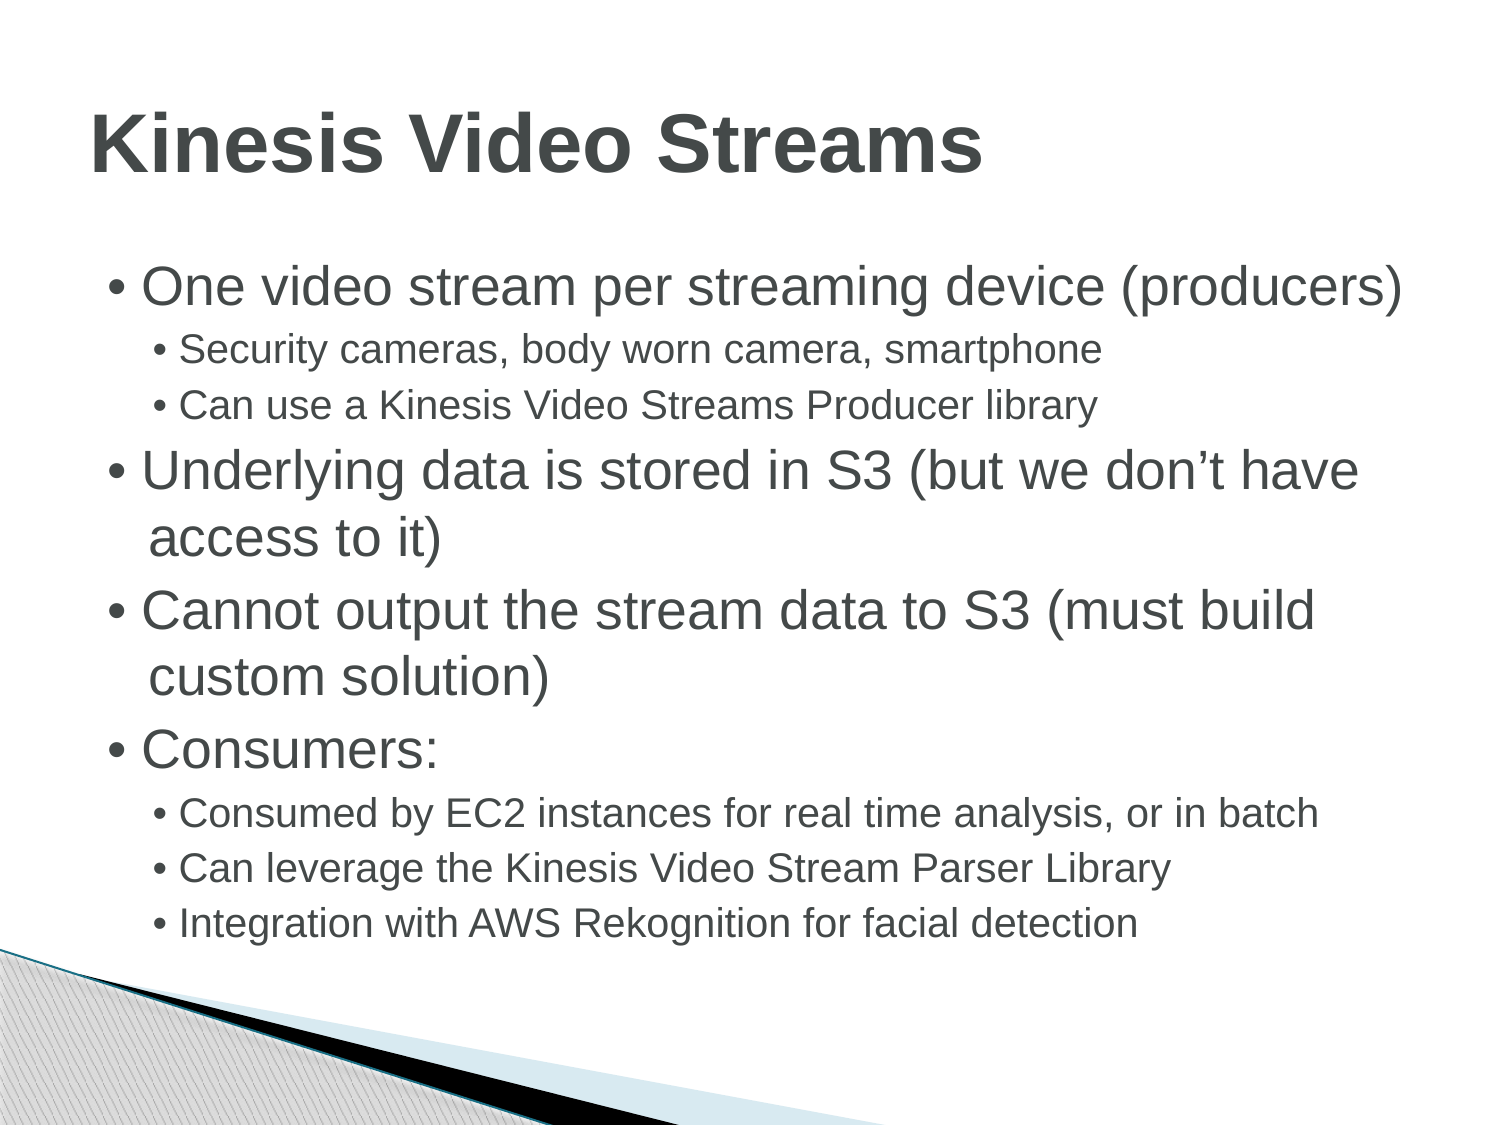

# Kinesis Video Streams
• One video stream per streaming device (producers)
• Security cameras, body worn camera, smartphone
• Can use a Kinesis Video Streams Producer library
• Underlying data is stored in S3 (but we don’t have access to it)
• Cannot output the stream data to S3 (must build custom solution)
• Consumers:
• Consumed by EC2 instances for real time analysis, or in batch
• Can leverage the Kinesis Video Stream Parser Library
• Integration with AWS Rekognition for facial detection